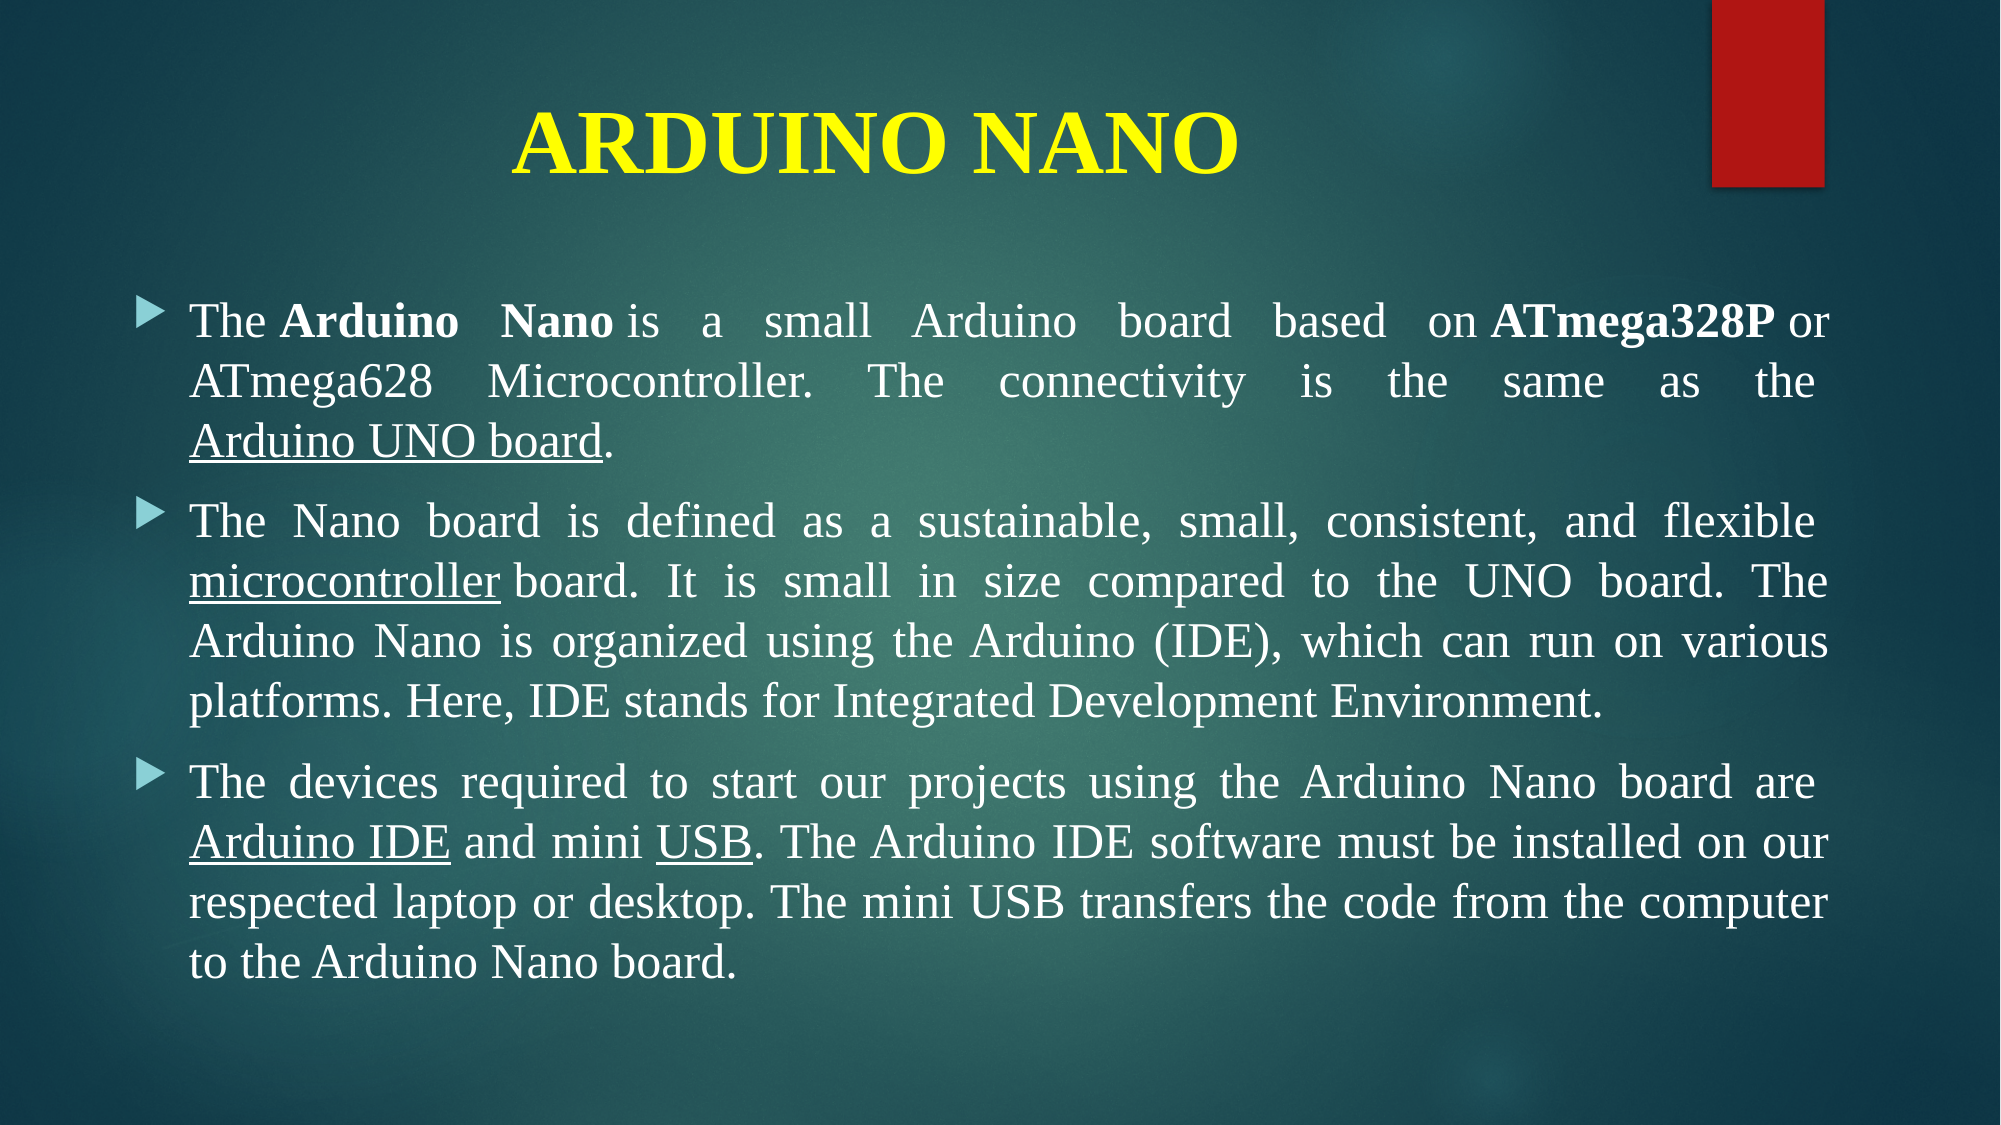

# ARDUINO NANO
The Arduino Nano is a small Arduino board based on ATmega328P or ATmega628 Microcontroller. The connectivity is the same as the Arduino UNO board.
The Nano board is defined as a sustainable, small, consistent, and flexible microcontroller board. It is small in size compared to the UNO board. The Arduino Nano is organized using the Arduino (IDE), which can run on various platforms. Here, IDE stands for Integrated Development Environment.
The devices required to start our projects using the Arduino Nano board are Arduino IDE and mini USB. The Arduino IDE software must be installed on our respected laptop or desktop. The mini USB transfers the code from the computer to the Arduino Nano board.